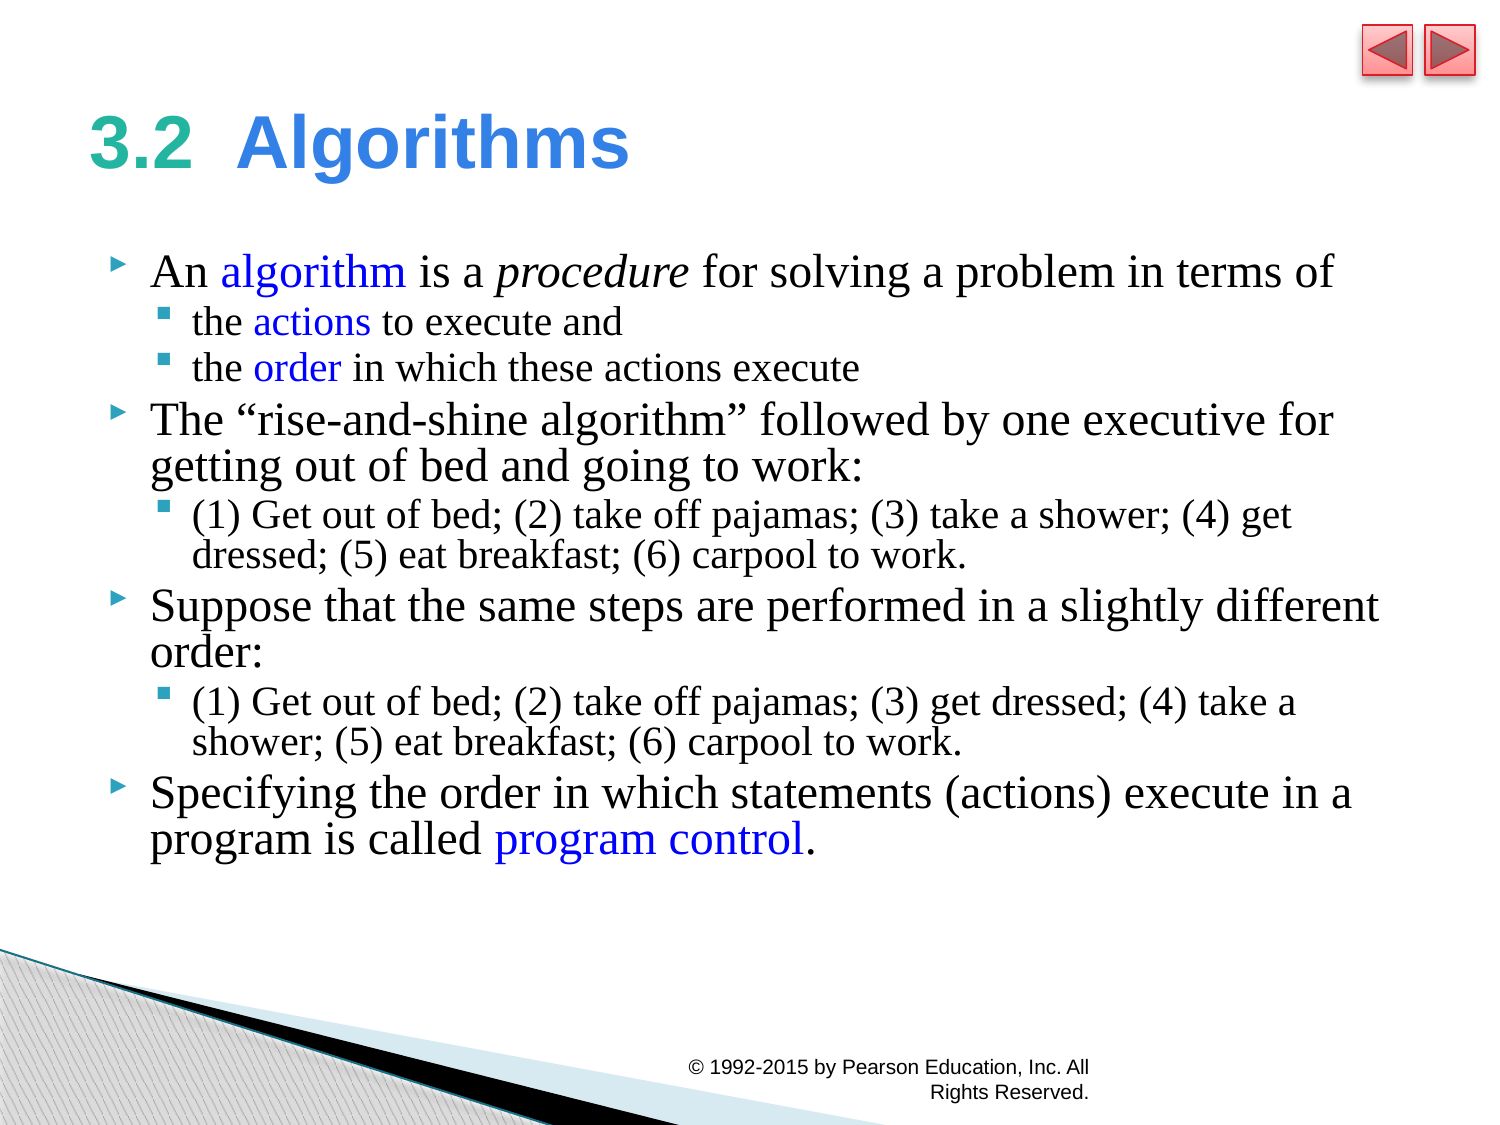

# 3.2  Algorithms
An algorithm is a procedure for solving a problem in terms of
the actions to execute and
the order in which these actions execute
The “rise-and-shine algorithm” followed by one executive for getting out of bed and going to work:
(1) Get out of bed; (2) take off pajamas; (3) take a shower; (4) get dressed; (5) eat breakfast; (6) carpool to work.
Suppose that the same steps are performed in a slightly different order:
(1) Get out of bed; (2) take off pajamas; (3) get dressed; (4) take a shower; (5) eat breakfast; (6) carpool to work.
Specifying the order in which statements (actions) execute in a program is called program control.
© 1992-2015 by Pearson Education, Inc. All Rights Reserved.